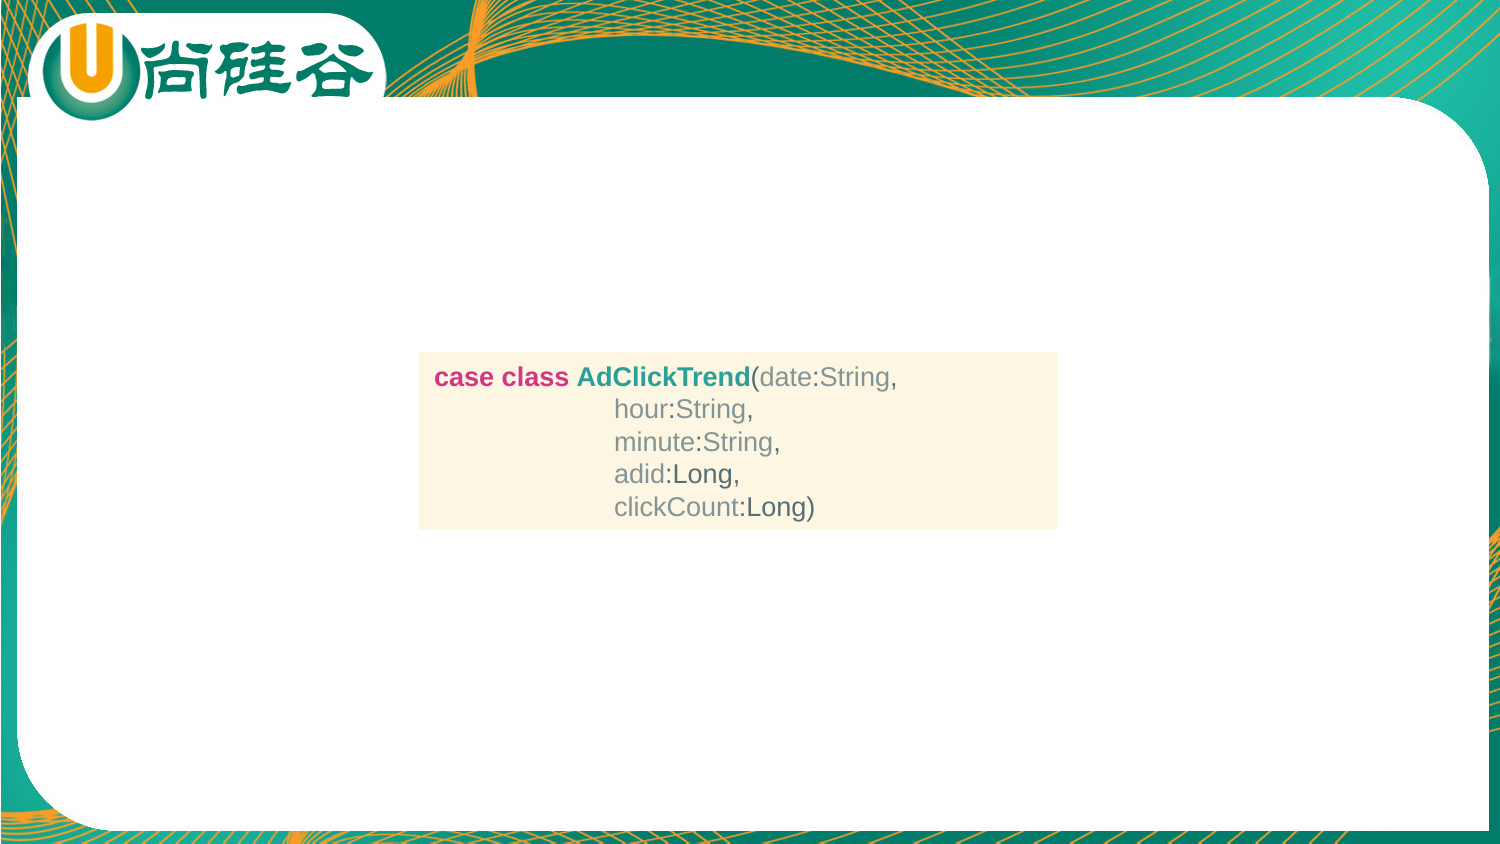

case class AdClickTrend(date:String,
                        hour:String,
                        minute:String,
                        adid:Long,
                        clickCount:Long)